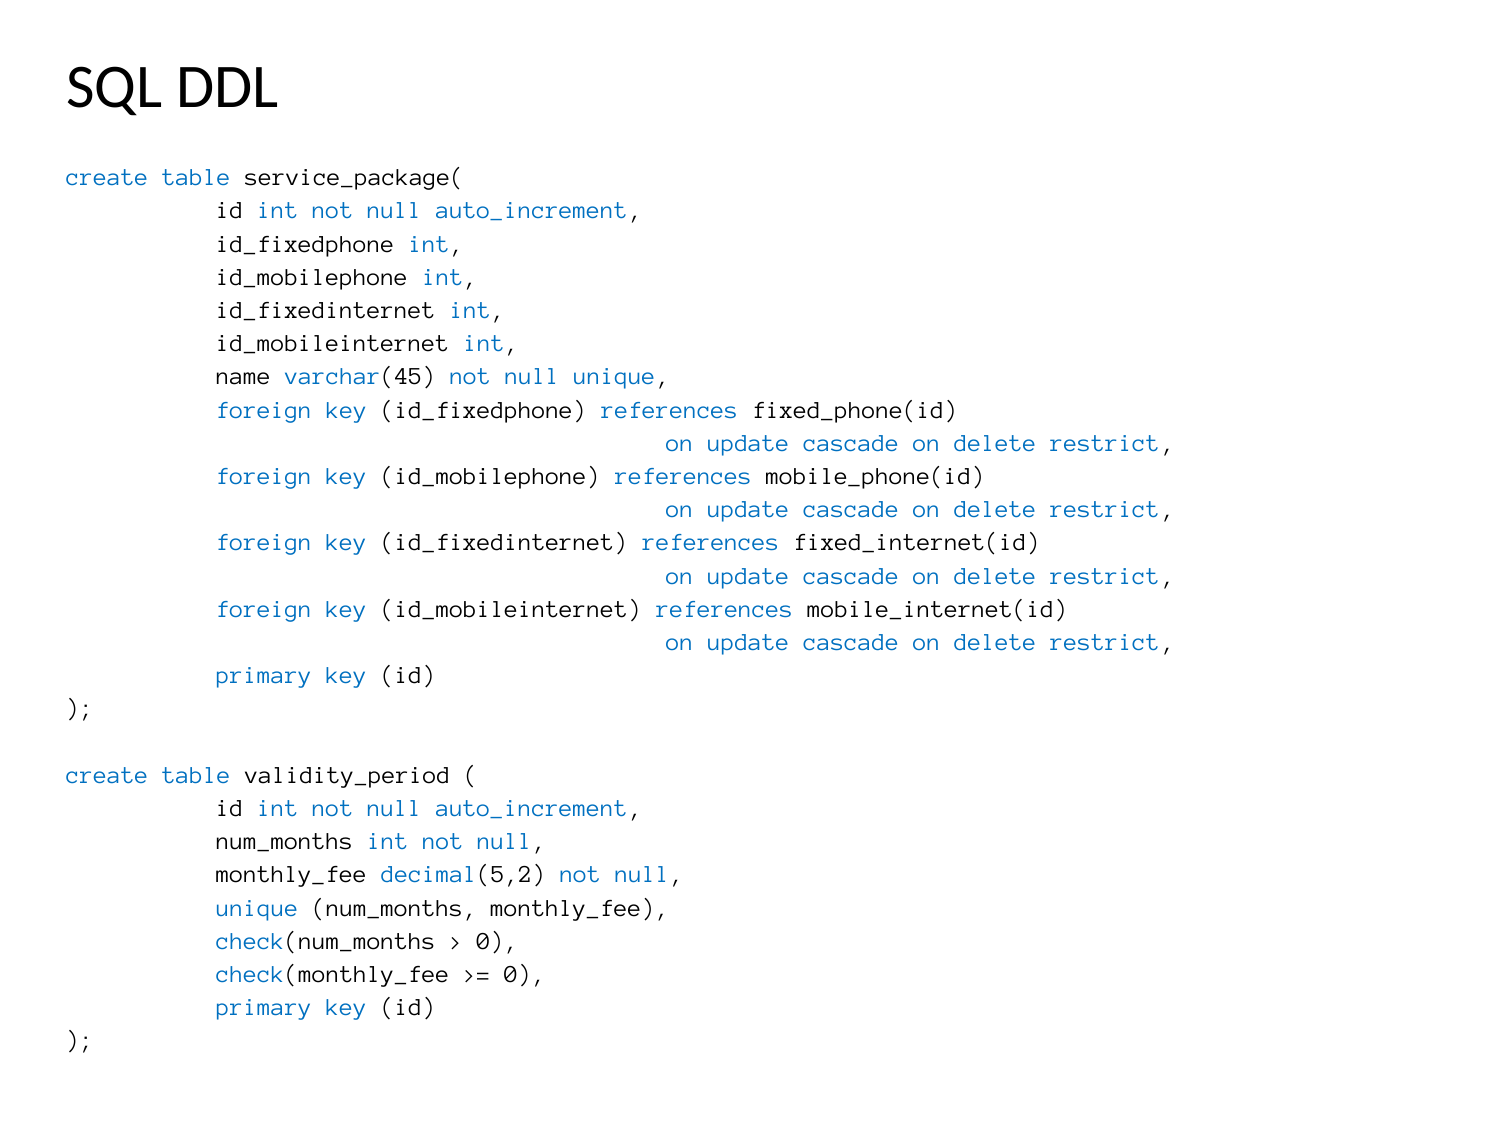

# SQL DDL
create table service_package(
	id int not null auto_increment,
	id_fixedphone int,
	id_mobilephone int,
	id_fixedinternet int,
	id_mobileinternet int,
	name varchar(45) not null unique,
    	foreign key (id_fixedphone) references fixed_phone(id)
				on update cascade on delete restrict,
    	foreign key (id_mobilephone) references mobile_phone(id)
				on update cascade on delete restrict,
    	foreign key (id_fixedinternet) references fixed_internet(id)
				on update cascade on delete restrict,
    	foreign key (id_mobileinternet) references mobile_internet(id)
				on update cascade on delete restrict,
	primary key (id)
);

create table validity_period (
	id int not null auto_increment,
	num_months int not null,
	monthly_fee decimal(5,2) not null,
    	unique (num_months, monthly_fee),
    	check(num_months > 0),
    	check(monthly_fee >= 0),
	primary key (id)
);